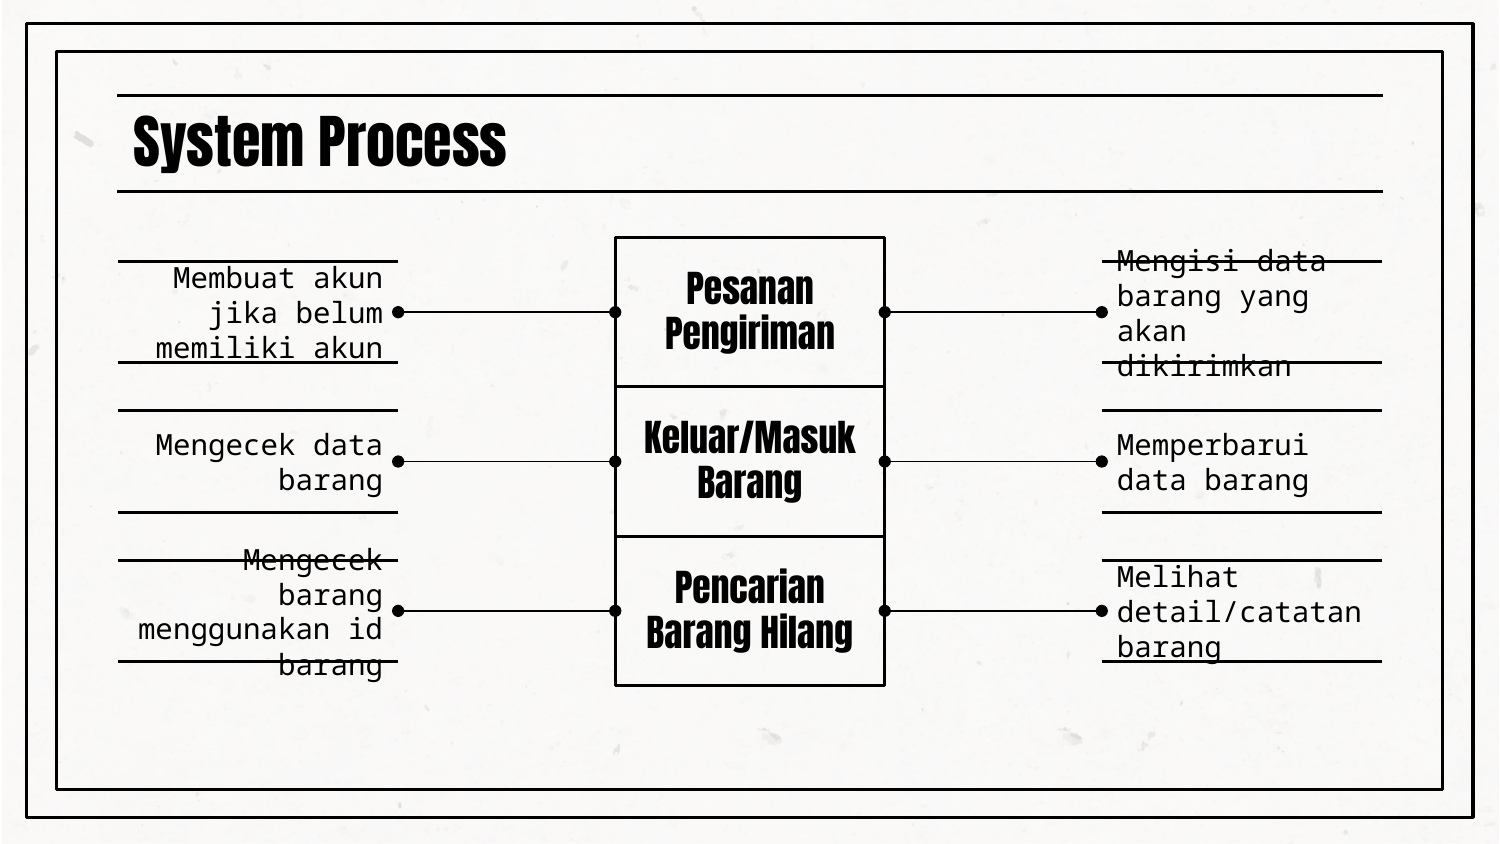

# System Process
Pesanan Pengiriman
Membuat akun jika belum memiliki akun
Mengisi data barang yang akan dikirimkan
Keluar/Masuk Barang
Mengecek data barang
Memperbarui data barang
Pencarian Barang Hilang
Mengecek barang menggunakan id barang
Melihat detail/catatan barang